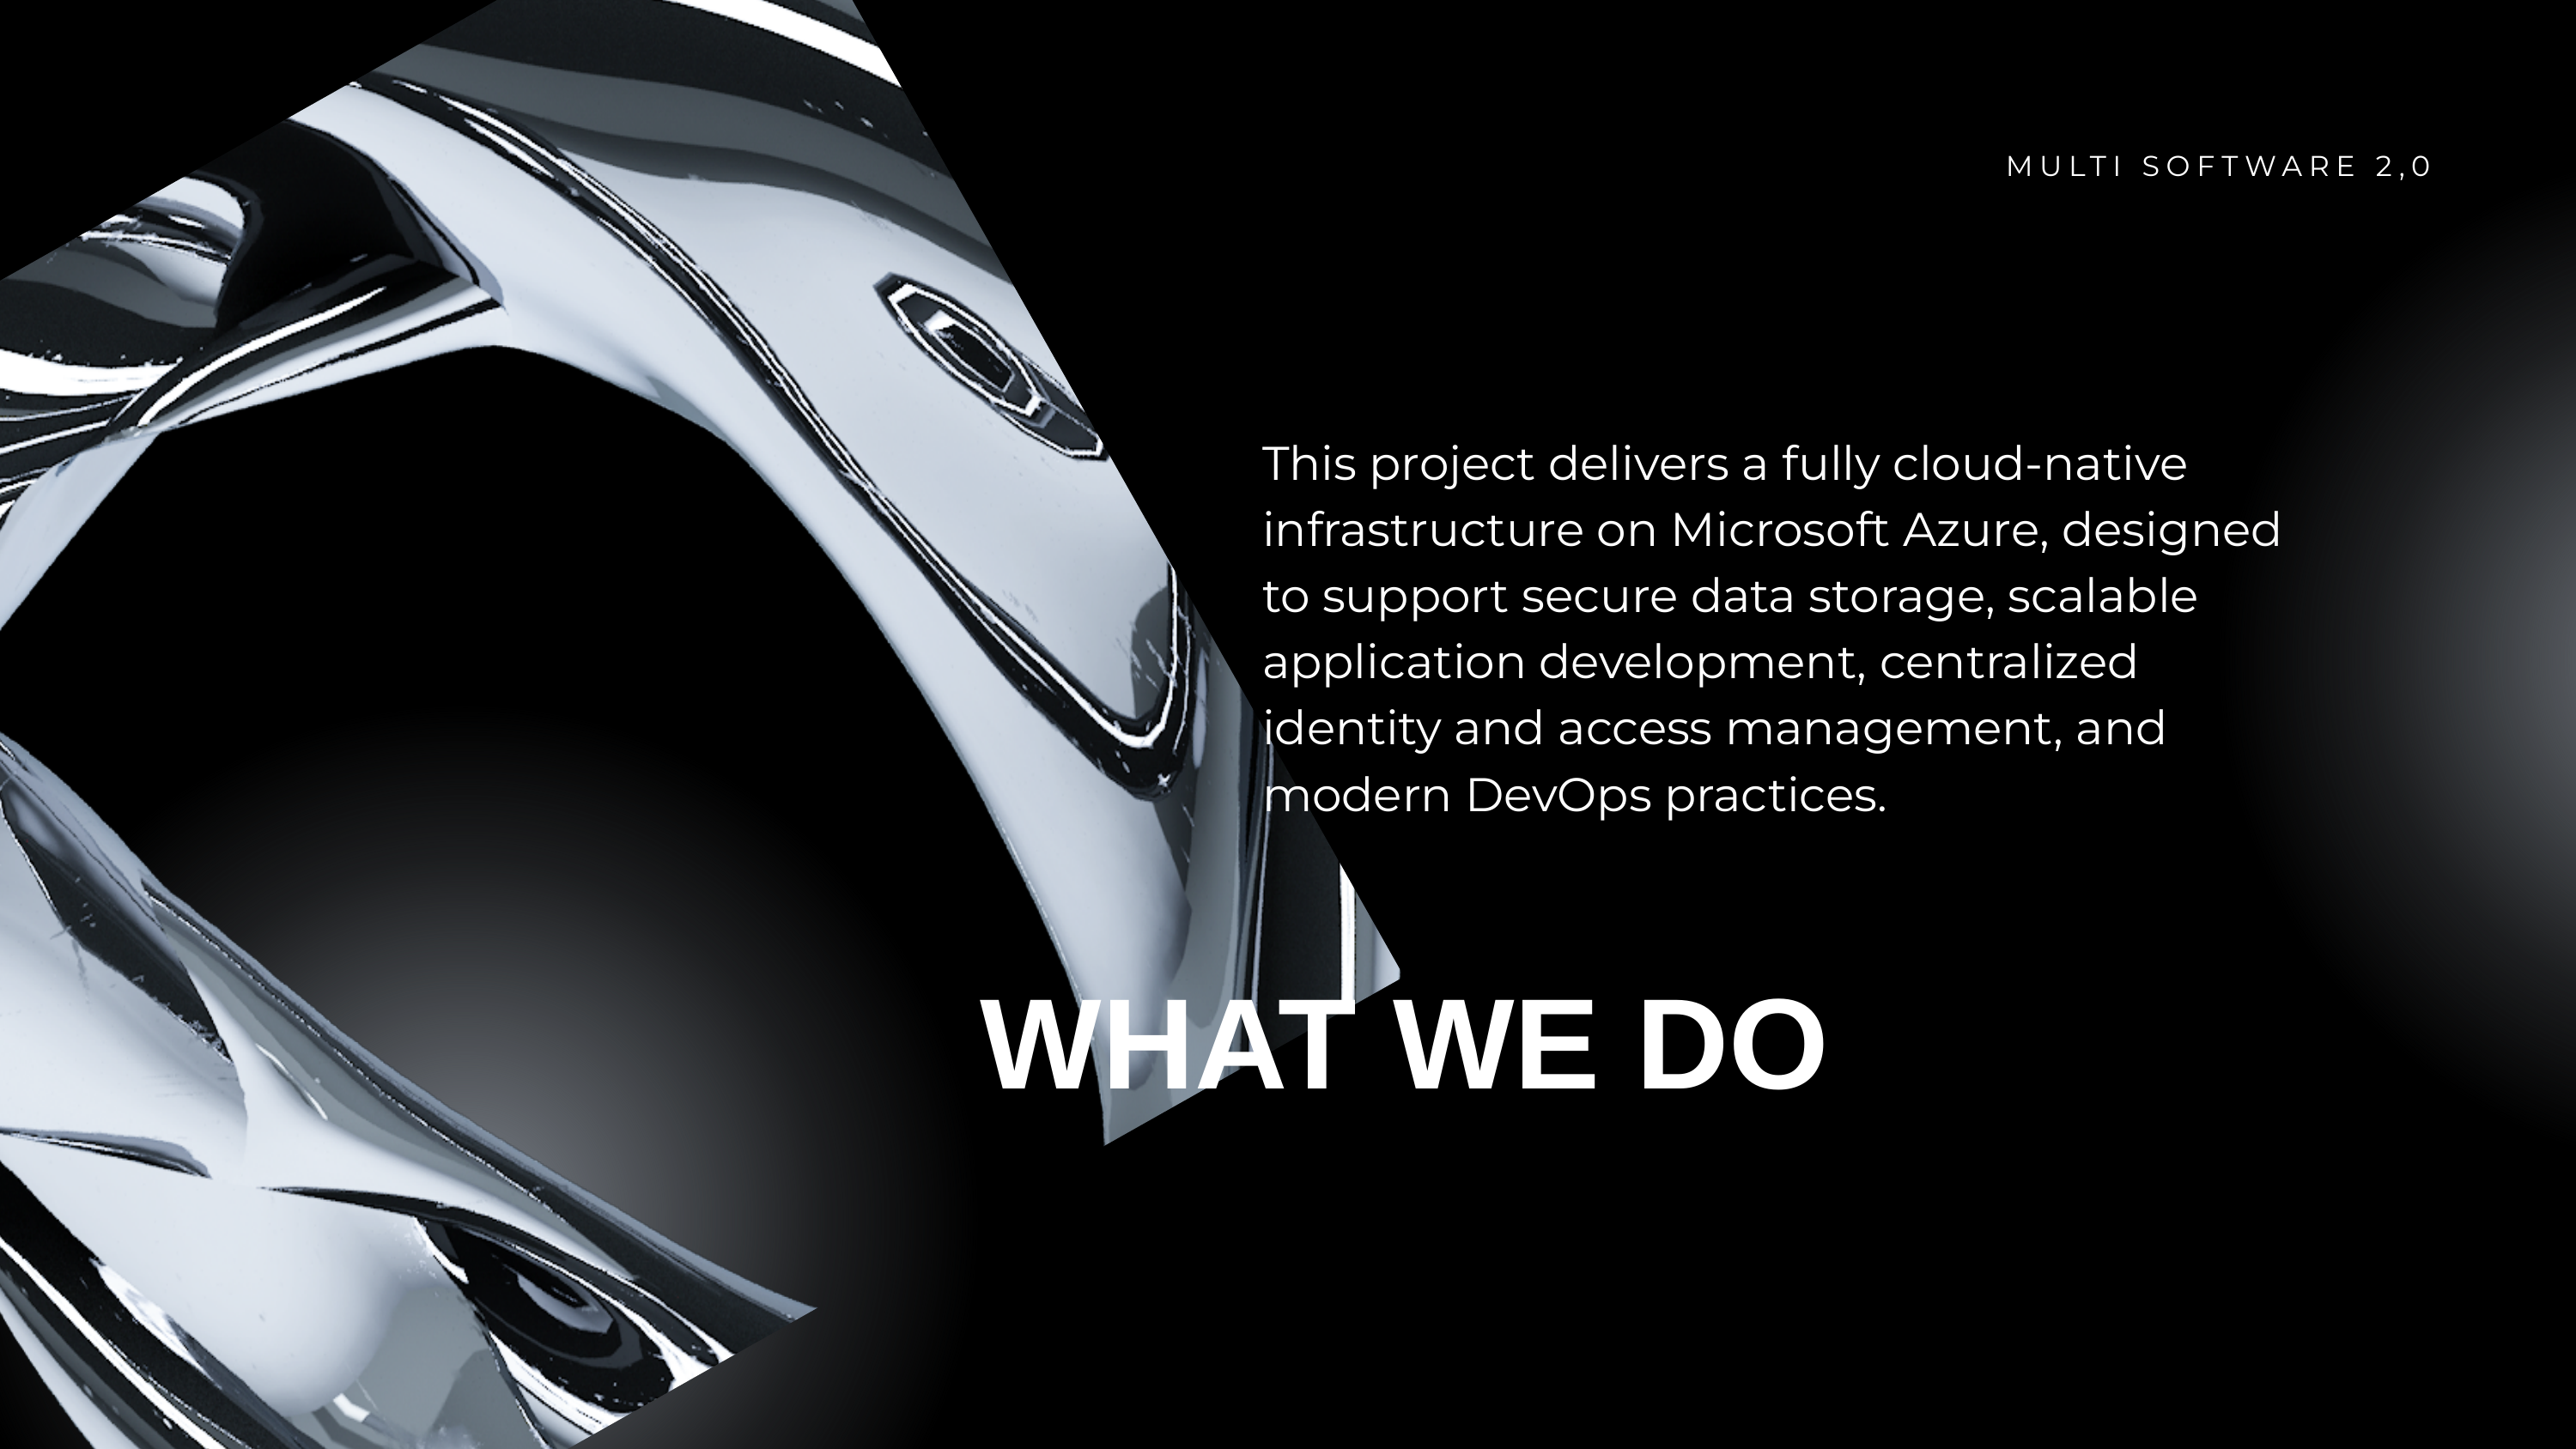

MULTI SOFTWARE 2,0

This project delivers a fully cloud-native infrastructure on Microsoft Azure, designed to support secure data storage, scalable application development, centralized identity and access management, and modern DevOps practices.

WHAT WE DO